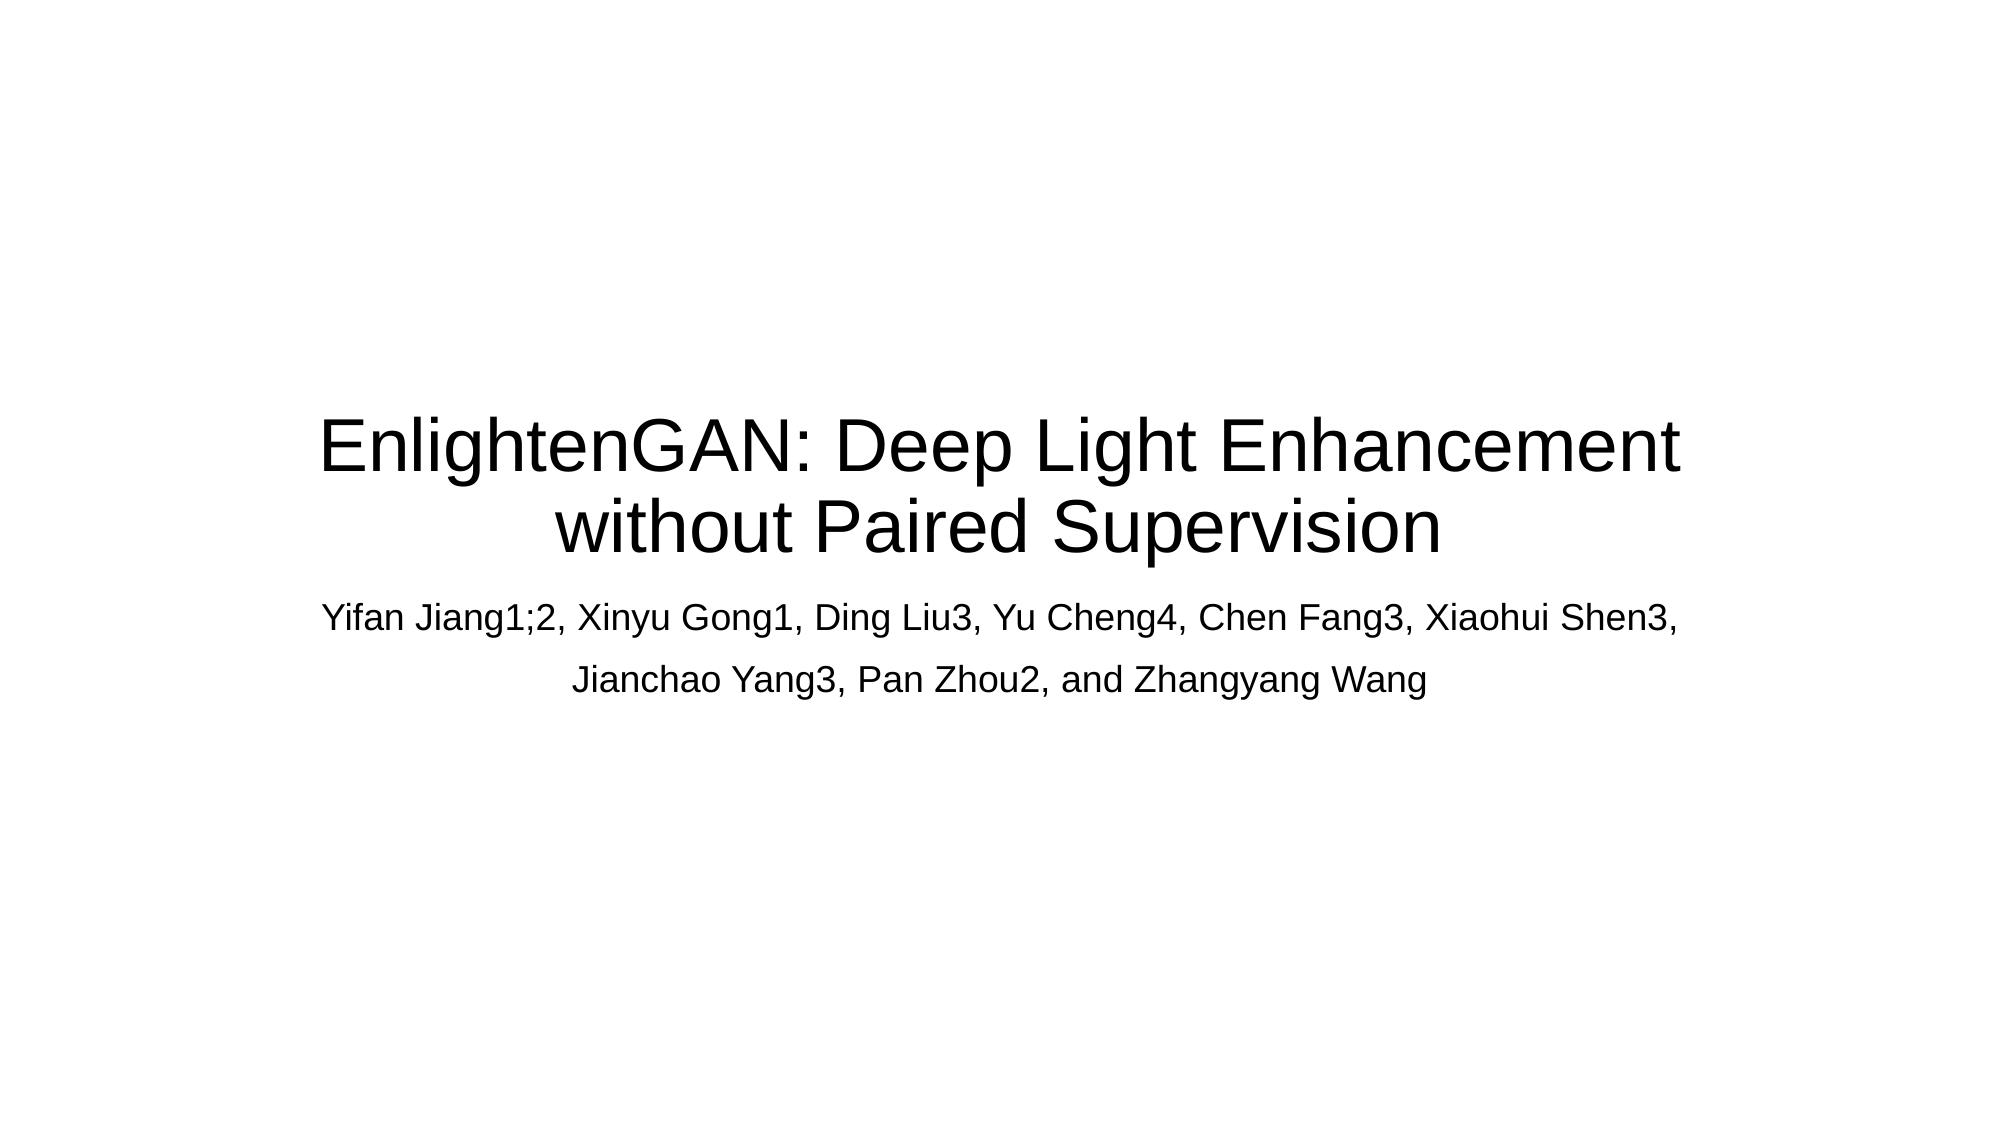

# EnlightenGAN: Deep Light Enhancement without Paired Supervision
Yifan Jiang1;2, Xinyu Gong1, Ding Liu3, Yu Cheng4, Chen Fang3, Xiaohui Shen3,
Jianchao Yang3, Pan Zhou2, and Zhangyang Wang